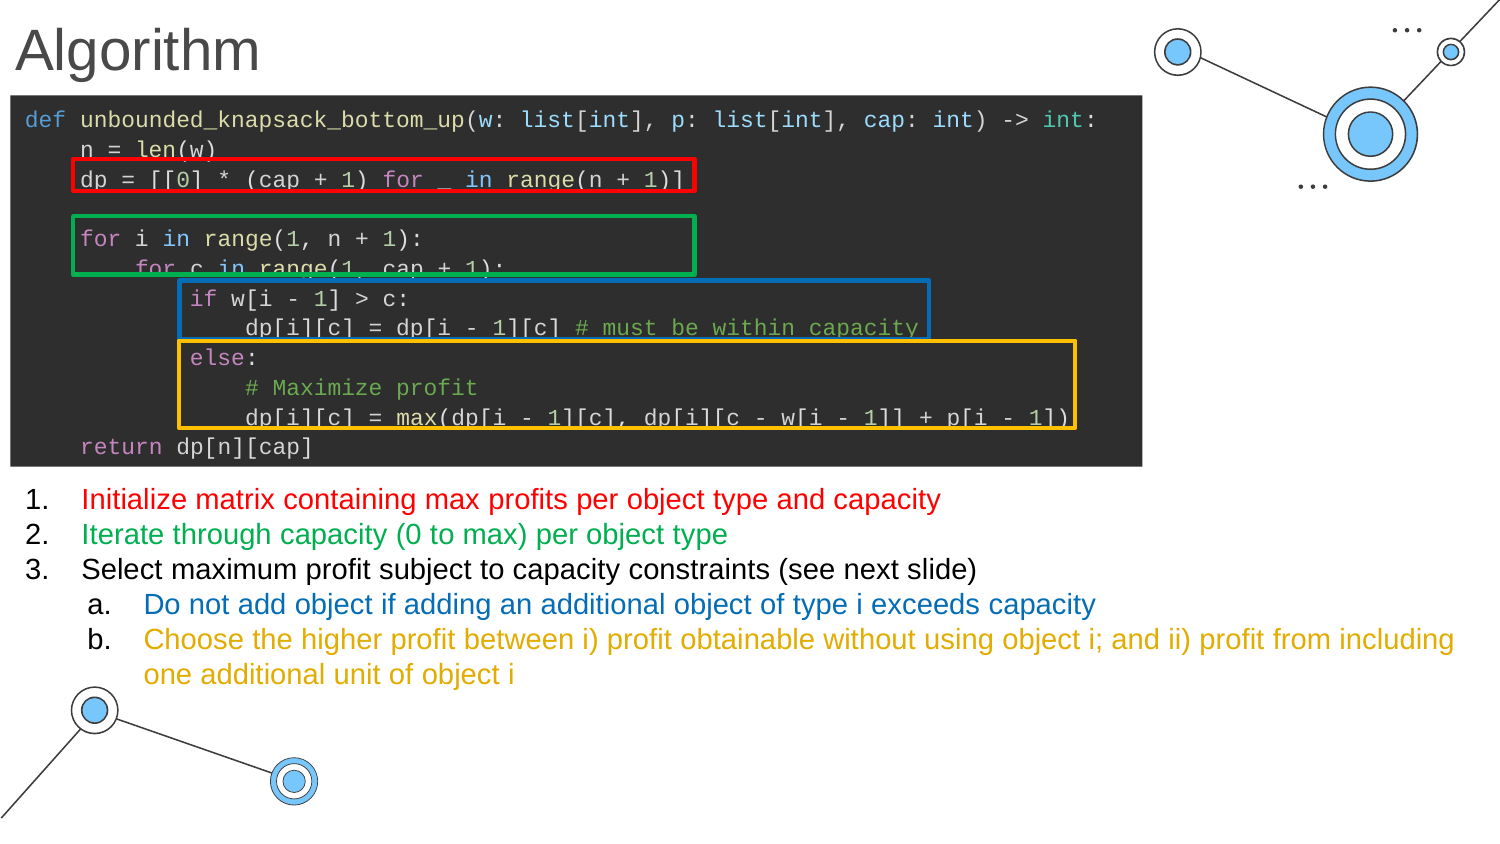

# Algorithm
def unbounded_knapsack_bottom_up(w: list[int], p: list[int], cap: int) -> int:
    n = len(w)
    dp = [[0] * (cap + 1) for _ in range(n + 1)]

    for i in range(1, n + 1):
        for c in range(1, cap + 1):
            if w[i - 1] > c:
                dp[i][c] = dp[i - 1][c] # must be within capacity
            else:
                # Maximize profit
                dp[i][c] = max(dp[i - 1][c], dp[i][c - w[i - 1]] + p[i - 1])
    return dp[n][cap]

Initialize matrix containing max profits per object type and capacity
Iterate through capacity (0 to max) per object type
Select maximum profit subject to capacity constraints (see next slide)
Do not add object if adding an additional object of type i exceeds capacity
Choose the higher profit between i) profit obtainable without using object i; and ii) profit from including one additional unit of object i